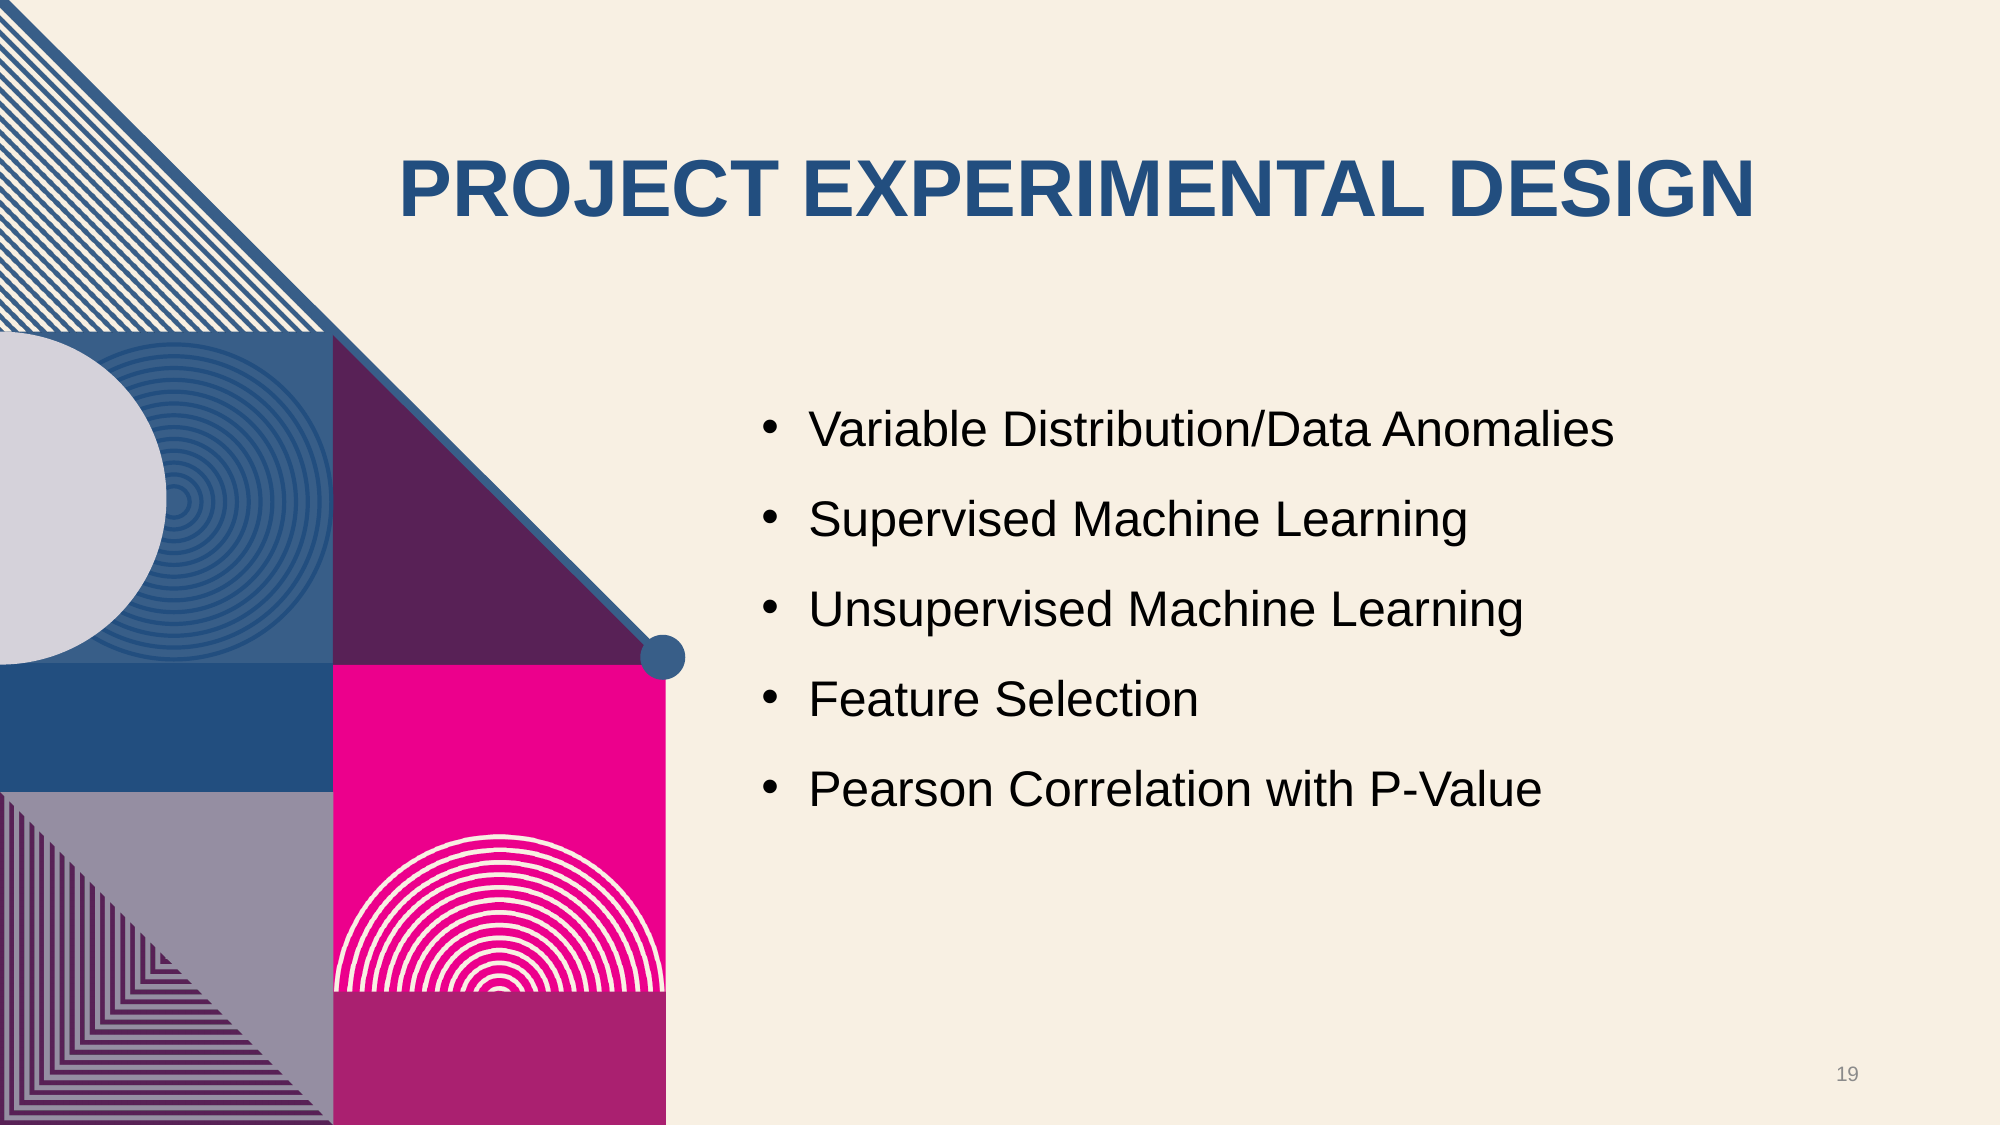

# project Experimental design
Variable Distribution/Data Anomalies
Supervised Machine Learning
Unsupervised Machine Learning
Feature Selection
Pearson Correlation with P-Value
19